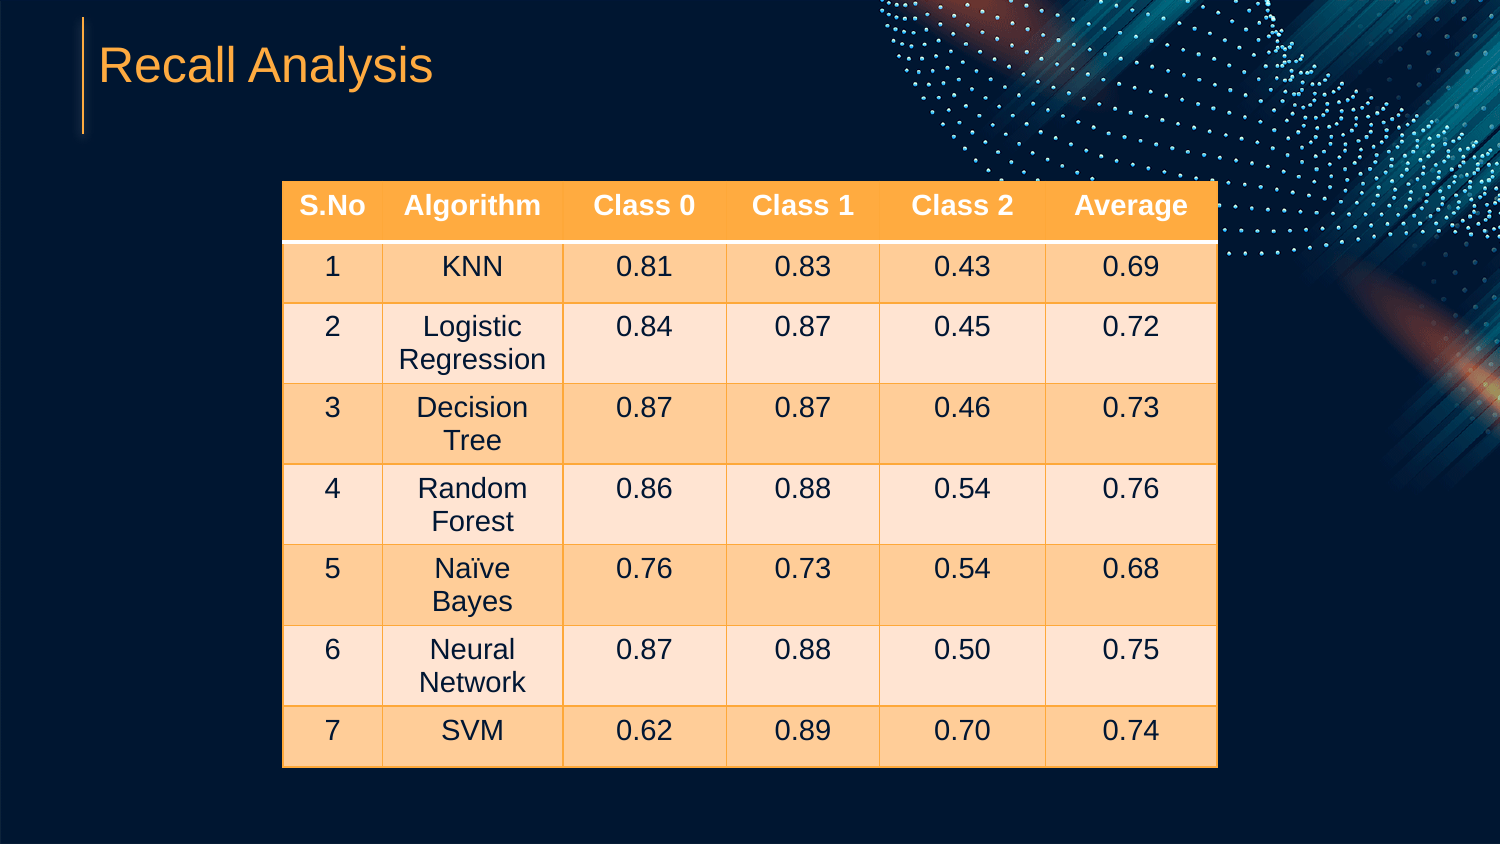

# Recall Analysis
| S.No | Algorithm | Class 0 | Class 1 | Class 2 | Average |
| --- | --- | --- | --- | --- | --- |
| 1 | KNN | 0.81 | 0.83 | 0.43 | 0.69 |
| 2 | Logistic Regression | 0.84 | 0.87 | 0.45 | 0.72 |
| 3 | Decision Tree | 0.87 | 0.87 | 0.46 | 0.73 |
| 4 | Random Forest | 0.86 | 0.88 | 0.54 | 0.76 |
| 5 | Naïve Bayes | 0.76 | 0.73 | 0.54 | 0.68 |
| 6 | Neural Network | 0.87 | 0.88 | 0.50 | 0.75 |
| 7 | SVM | 0.62 | 0.89 | 0.70 | 0.74 |